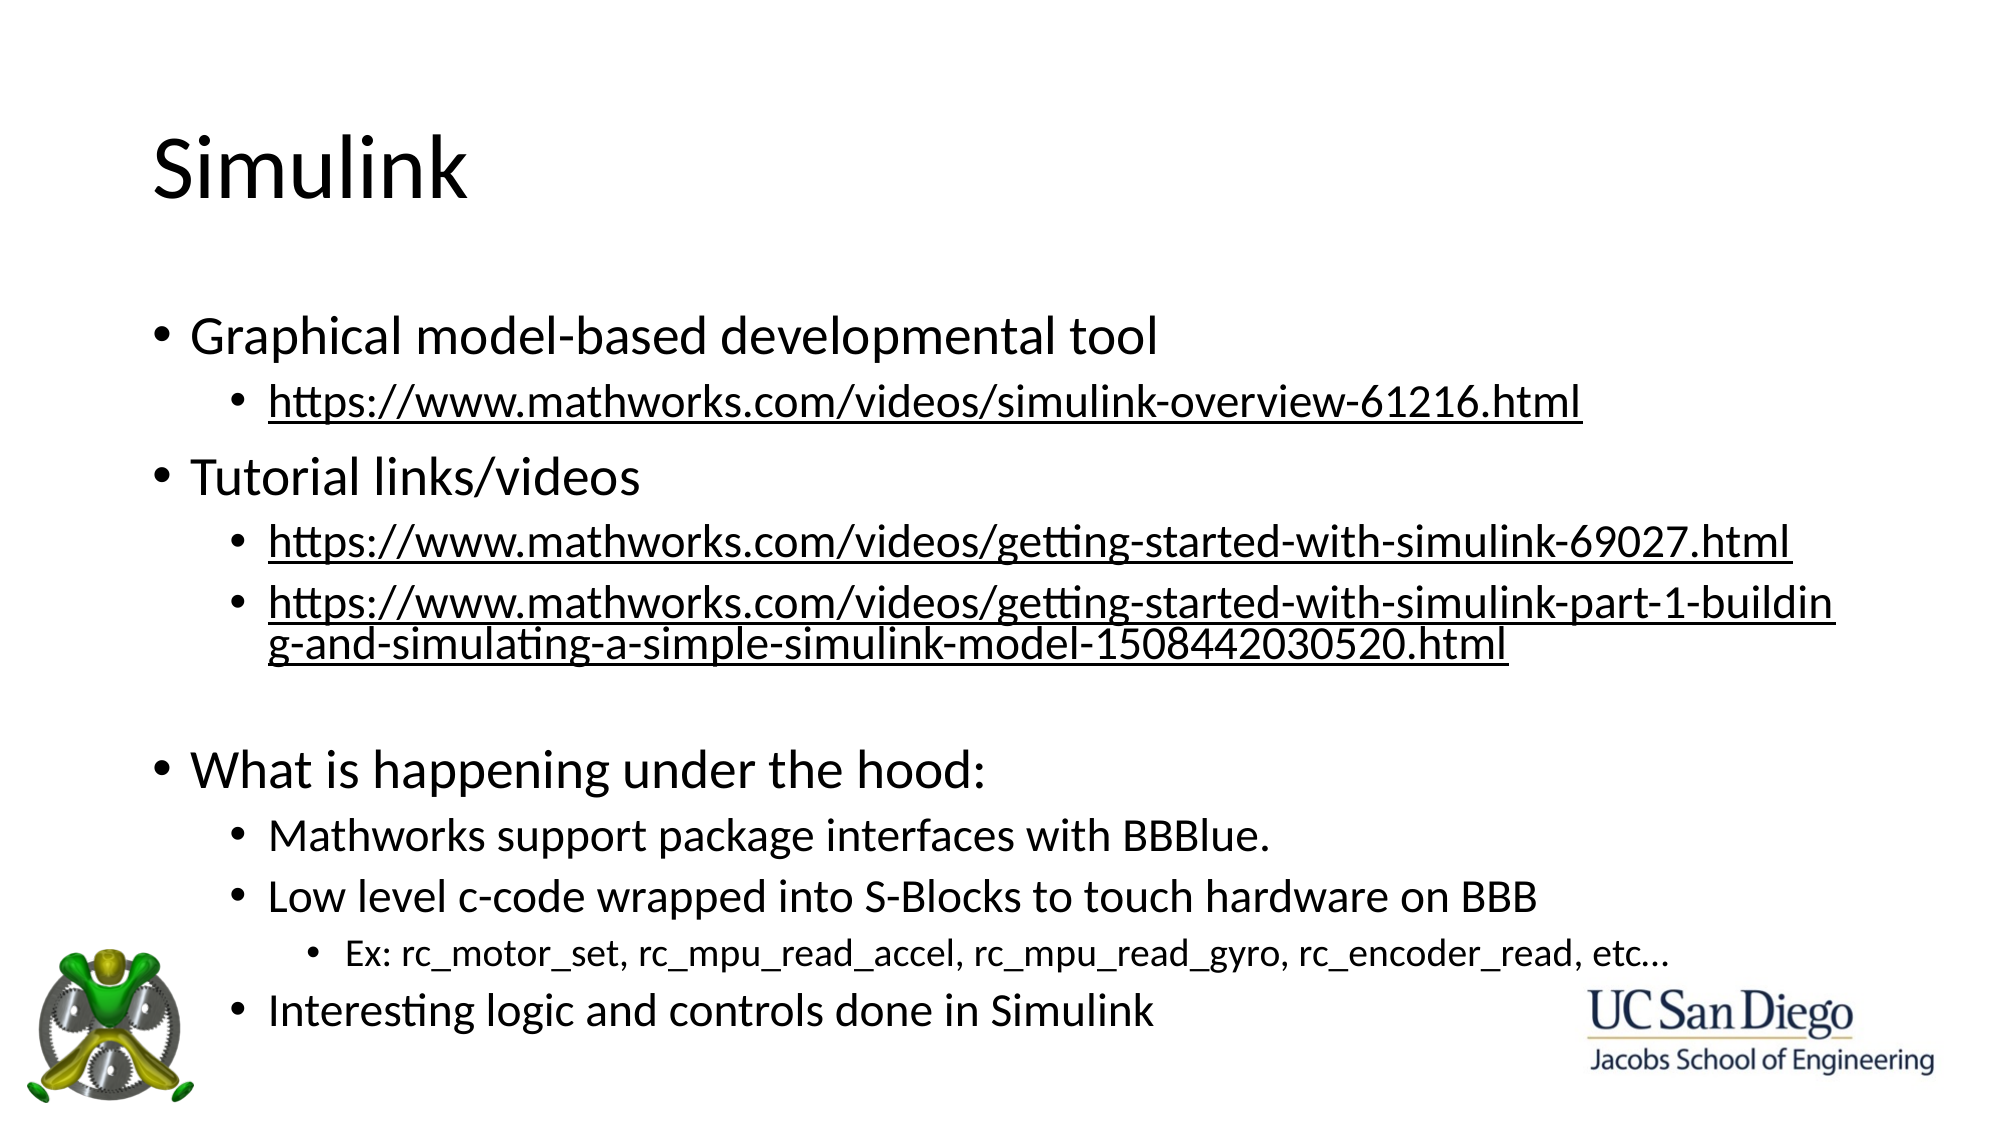

# Simulink
Graphical model-based developmental tool
https://www.mathworks.com/videos/simulink-overview-61216.html
Tutorial links/videos
https://www.mathworks.com/videos/getting-started-with-simulink-69027.html
https://www.mathworks.com/videos/getting-started-with-simulink-part-1-building-and-simulating-a-simple-simulink-model-1508442030520.html
What is happening under the hood:
Mathworks support package interfaces with BBBlue.
Low level c-code wrapped into S-Blocks to touch hardware on BBB
Ex: rc_motor_set, rc_mpu_read_accel, rc_mpu_read_gyro, rc_encoder_read, etc…
Interesting logic and controls done in Simulink